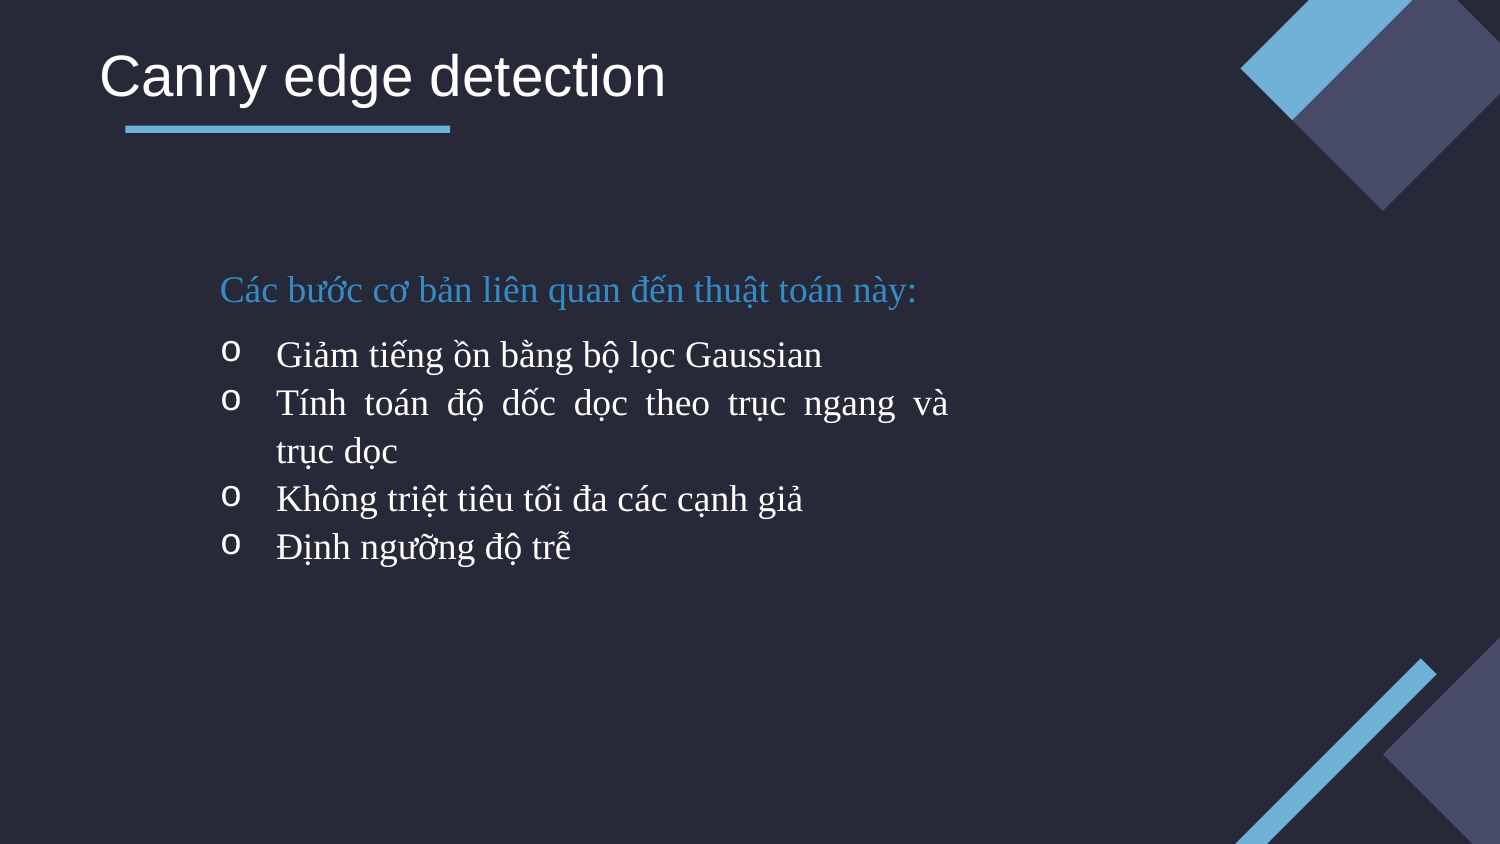

# Canny edge detection
Các bước cơ bản liên quan đến thuật toán này:
Giảm tiếng ồn bằng bộ lọc Gaussian
Tính toán độ dốc dọc theo trục ngang và trục dọc
Không triệt tiêu tối đa các cạnh giả
Định ngưỡng độ trễ